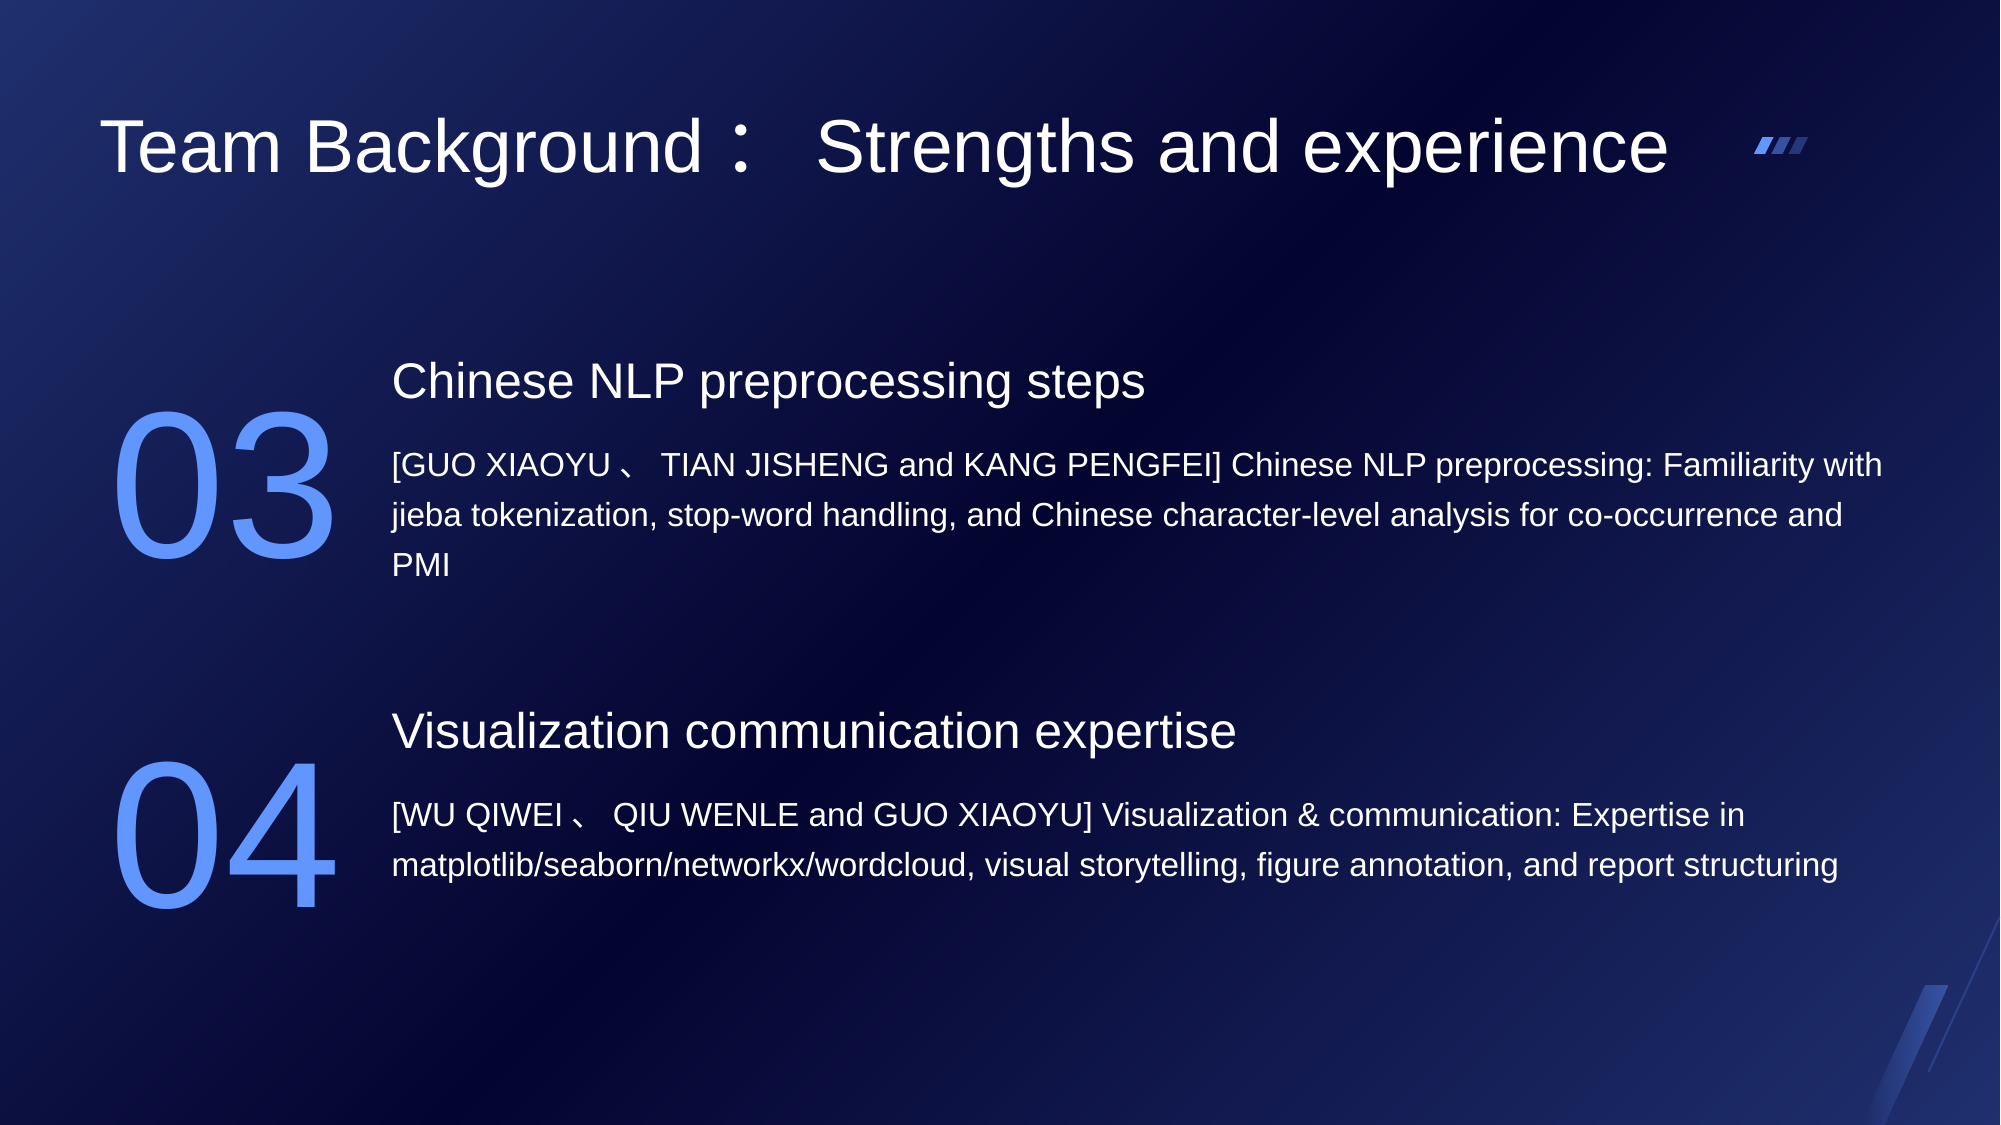

Team Background：Strengths and experience
Chinese NLP preprocessing steps
03
[GUO XIAOYU、TIAN JISHENG and KANG PENGFEI] Chinese NLP preprocessing: Familiarity with jieba tokenization, stop-word handling, and Chinese character-level analysis for co-occurrence and PMI
Visualization communication expertise
04
[WU QIWEI、QIU WENLE and GUO XIAOYU] Visualization & communication: Expertise in matplotlib/seaborn/networkx/wordcloud, visual storytelling, figure annotation, and report structuring